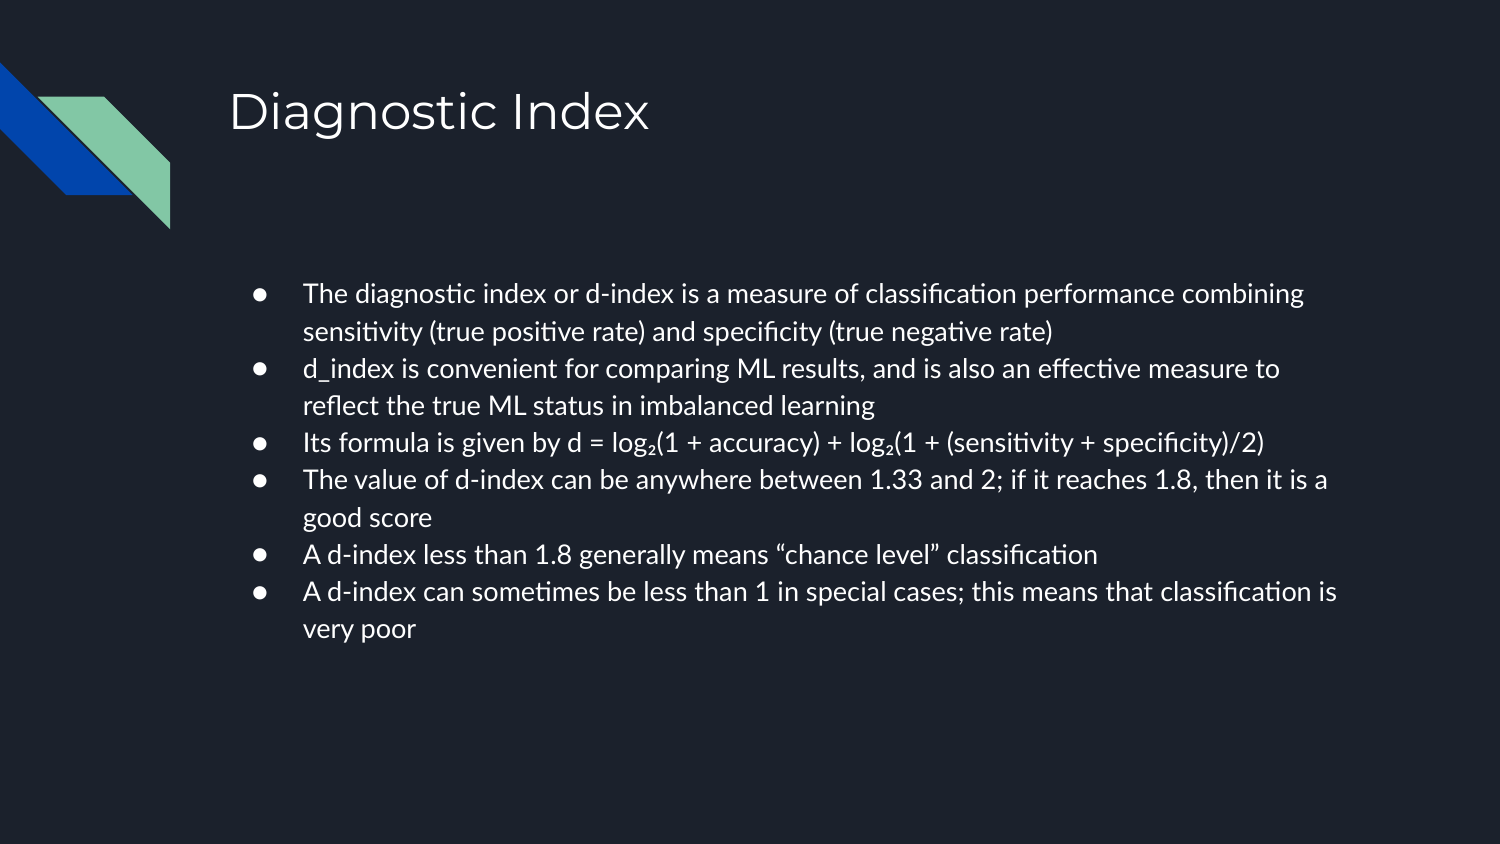

# Diagnostic Index
The diagnostic index or d-index is a measure of classification performance combining sensitivity (true positive rate) and specificity (true negative rate)
d_index is convenient for comparing ML results, and is also an effective measure to reflect the true ML status in imbalanced learning
Its formula is given by d = log₂(1 + accuracy) + log₂(1 + (sensitivity + specificity)/2)
The value of d-index can be anywhere between 1.33 and 2; if it reaches 1.8, then it is a good score
A d-index less than 1.8 generally means “chance level” classification
A d-index can sometimes be less than 1 in special cases; this means that classification is very poor